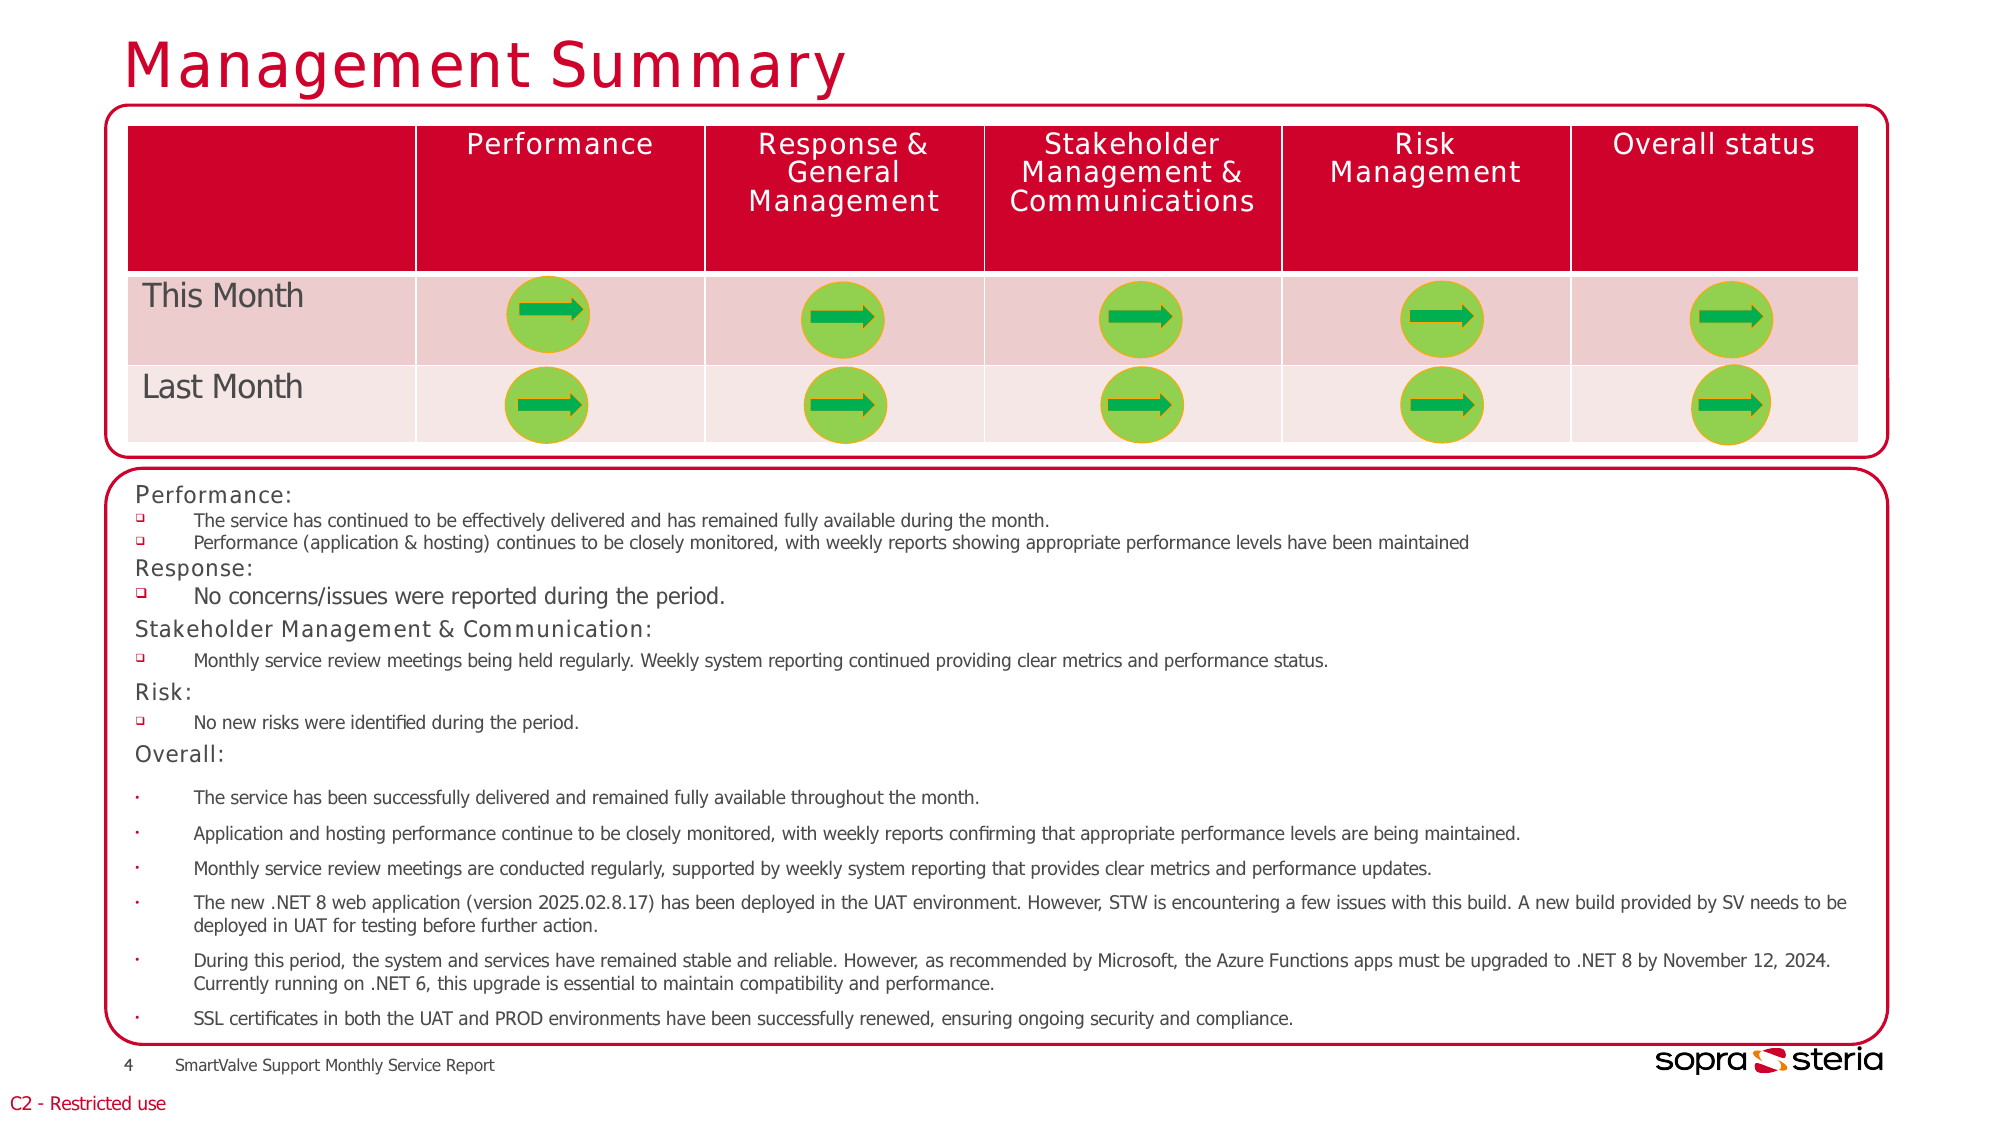

# Management Summary

|  | Performance | Response & General Management | Stakeholder Management & Communications | Risk Management | Overall status |
| --- | --- | --- | --- | --- | --- |
| This Month |  |  |  |  |  |
| Last Month |  |  |  |  |  |
Resourcing
Performance
Risk
Relationship

Performance:
The service has continued to be effectively delivered and has remained fully available during the month.
Performance (application & hosting) continues to be closely monitored, with weekly reports showing appropriate performance levels have been maintained
Response:
No concerns/issues were reported during the period.
Stakeholder Management & Communication:
Monthly service review meetings being held regularly. Weekly system reporting continued providing clear metrics and performance status.
Risk:
No new risks were identified during the period.
Overall:
The service has been successfully delivered and remained fully available throughout the month.
Application and hosting performance continue to be closely monitored, with weekly reports confirming that appropriate performance levels are being maintained.
Monthly service review meetings are conducted regularly, supported by weekly system reporting that provides clear metrics and performance updates.
The new .NET 8 web application (version 2025.02.8.17) has been deployed in the UAT environment. However, STW is encountering a few issues with this build. A new build provided by SV needs to be deployed in UAT for testing before further action.
During this period, the system and services have remained stable and reliable. However, as recommended by Microsoft, the Azure Functions apps must be upgraded to .NET 8 by November 12, 2024. Currently running on .NET 6, this upgrade is essential to maintain compatibility and performance.
SSL certificates in both the UAT and PROD environments have been successfully renewed, ensuring ongoing security and compliance.

4        SmartValve Support Monthly Service Report